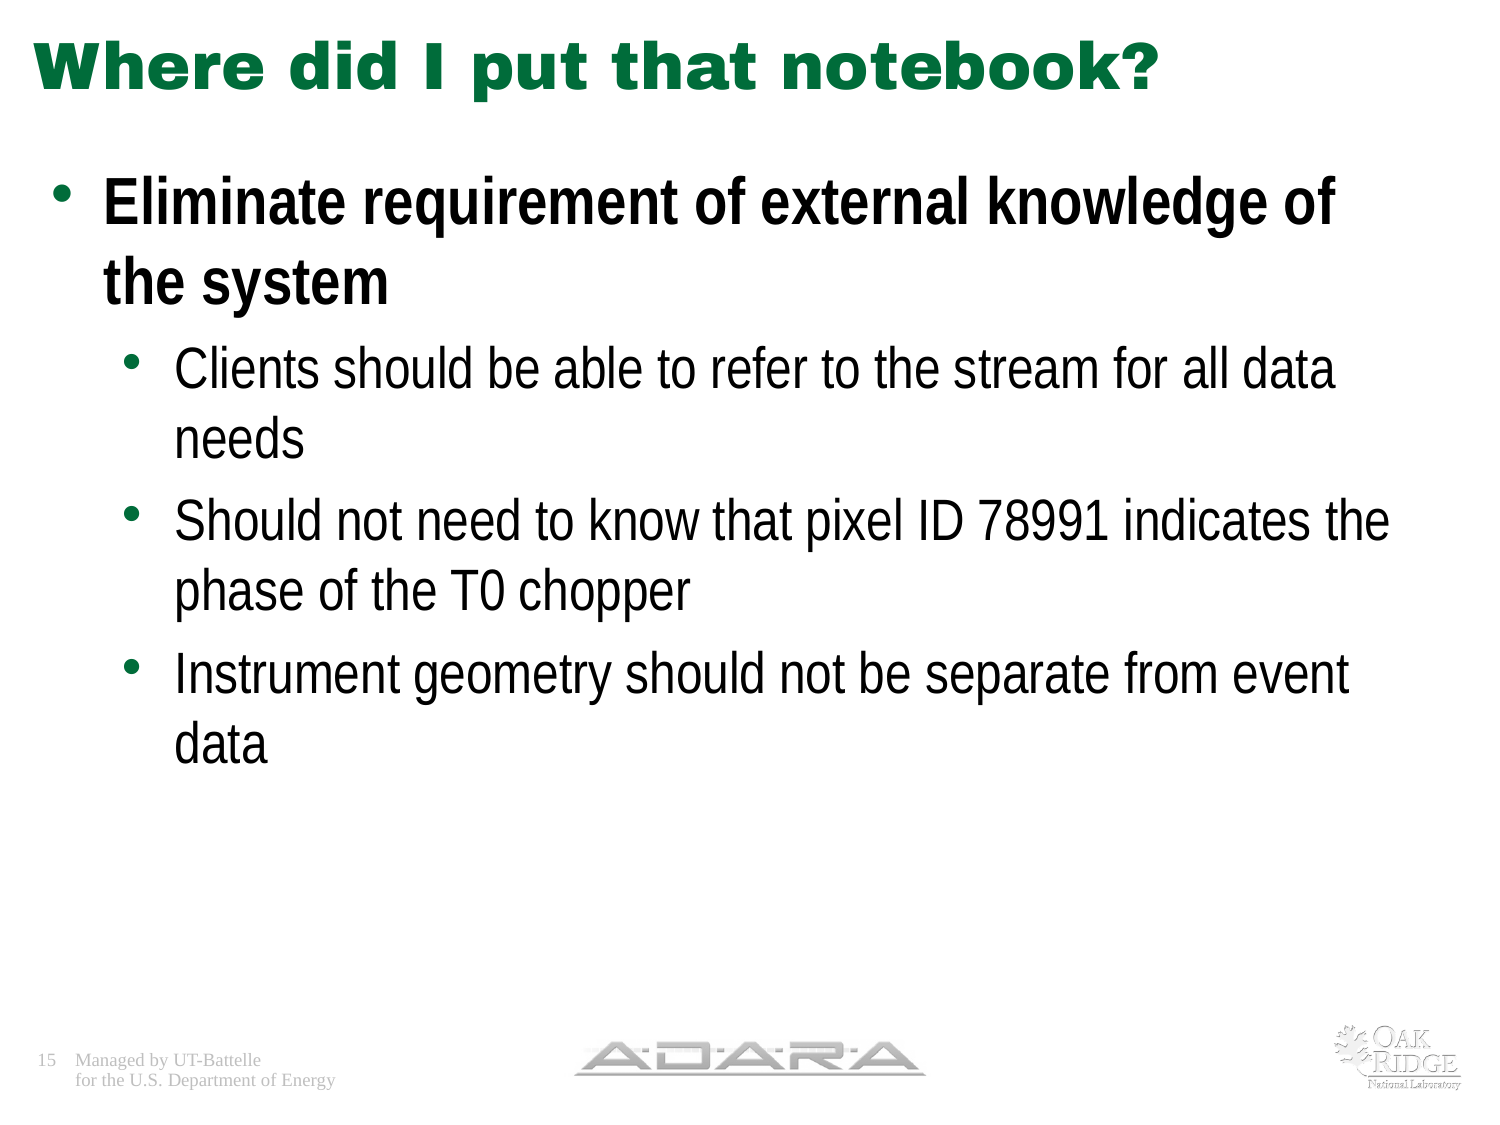

# Where did I put that notebook?
Eliminate requirement of external knowledge of the system
Clients should be able to refer to the stream for all data needs
Should not need to know that pixel ID 78991 indicates the phase of the T0 chopper
Instrument geometry should not be separate from event data